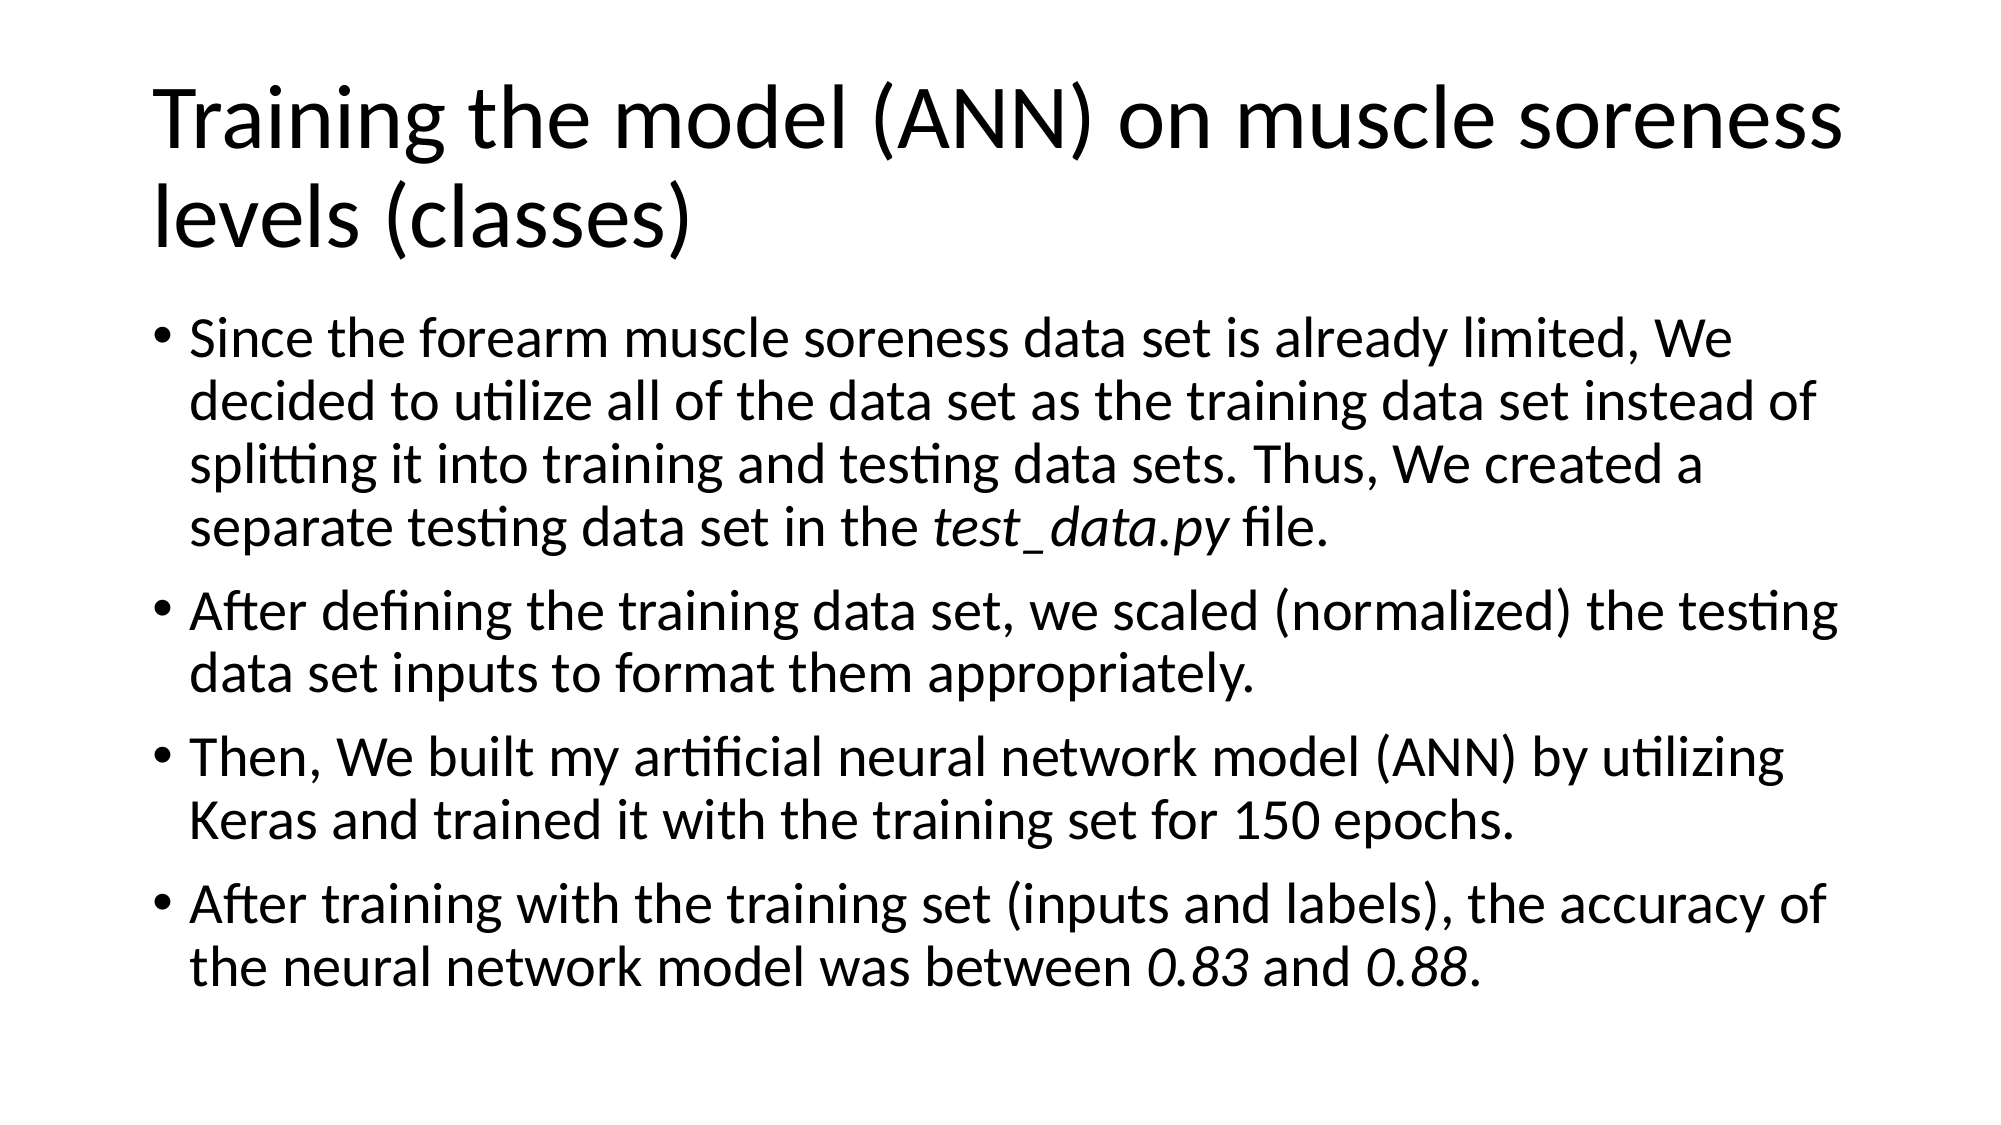

# Training the model (ANN) on muscle soreness levels (classes)
Since the forearm muscle soreness data set is already limited, We decided to utilize all of the data set as the training data set instead of splitting it into training and testing data sets. Thus, We created a separate testing data set in the test_data.py file.
After defining the training data set, we scaled (normalized) the testing data set inputs to format them appropriately.
Then, We built my artificial neural network model (ANN) by utilizing Keras and trained it with the training set for 150 epochs.
After training with the training set (inputs and labels), the accuracy of the neural network model was between 0.83 and 0.88.